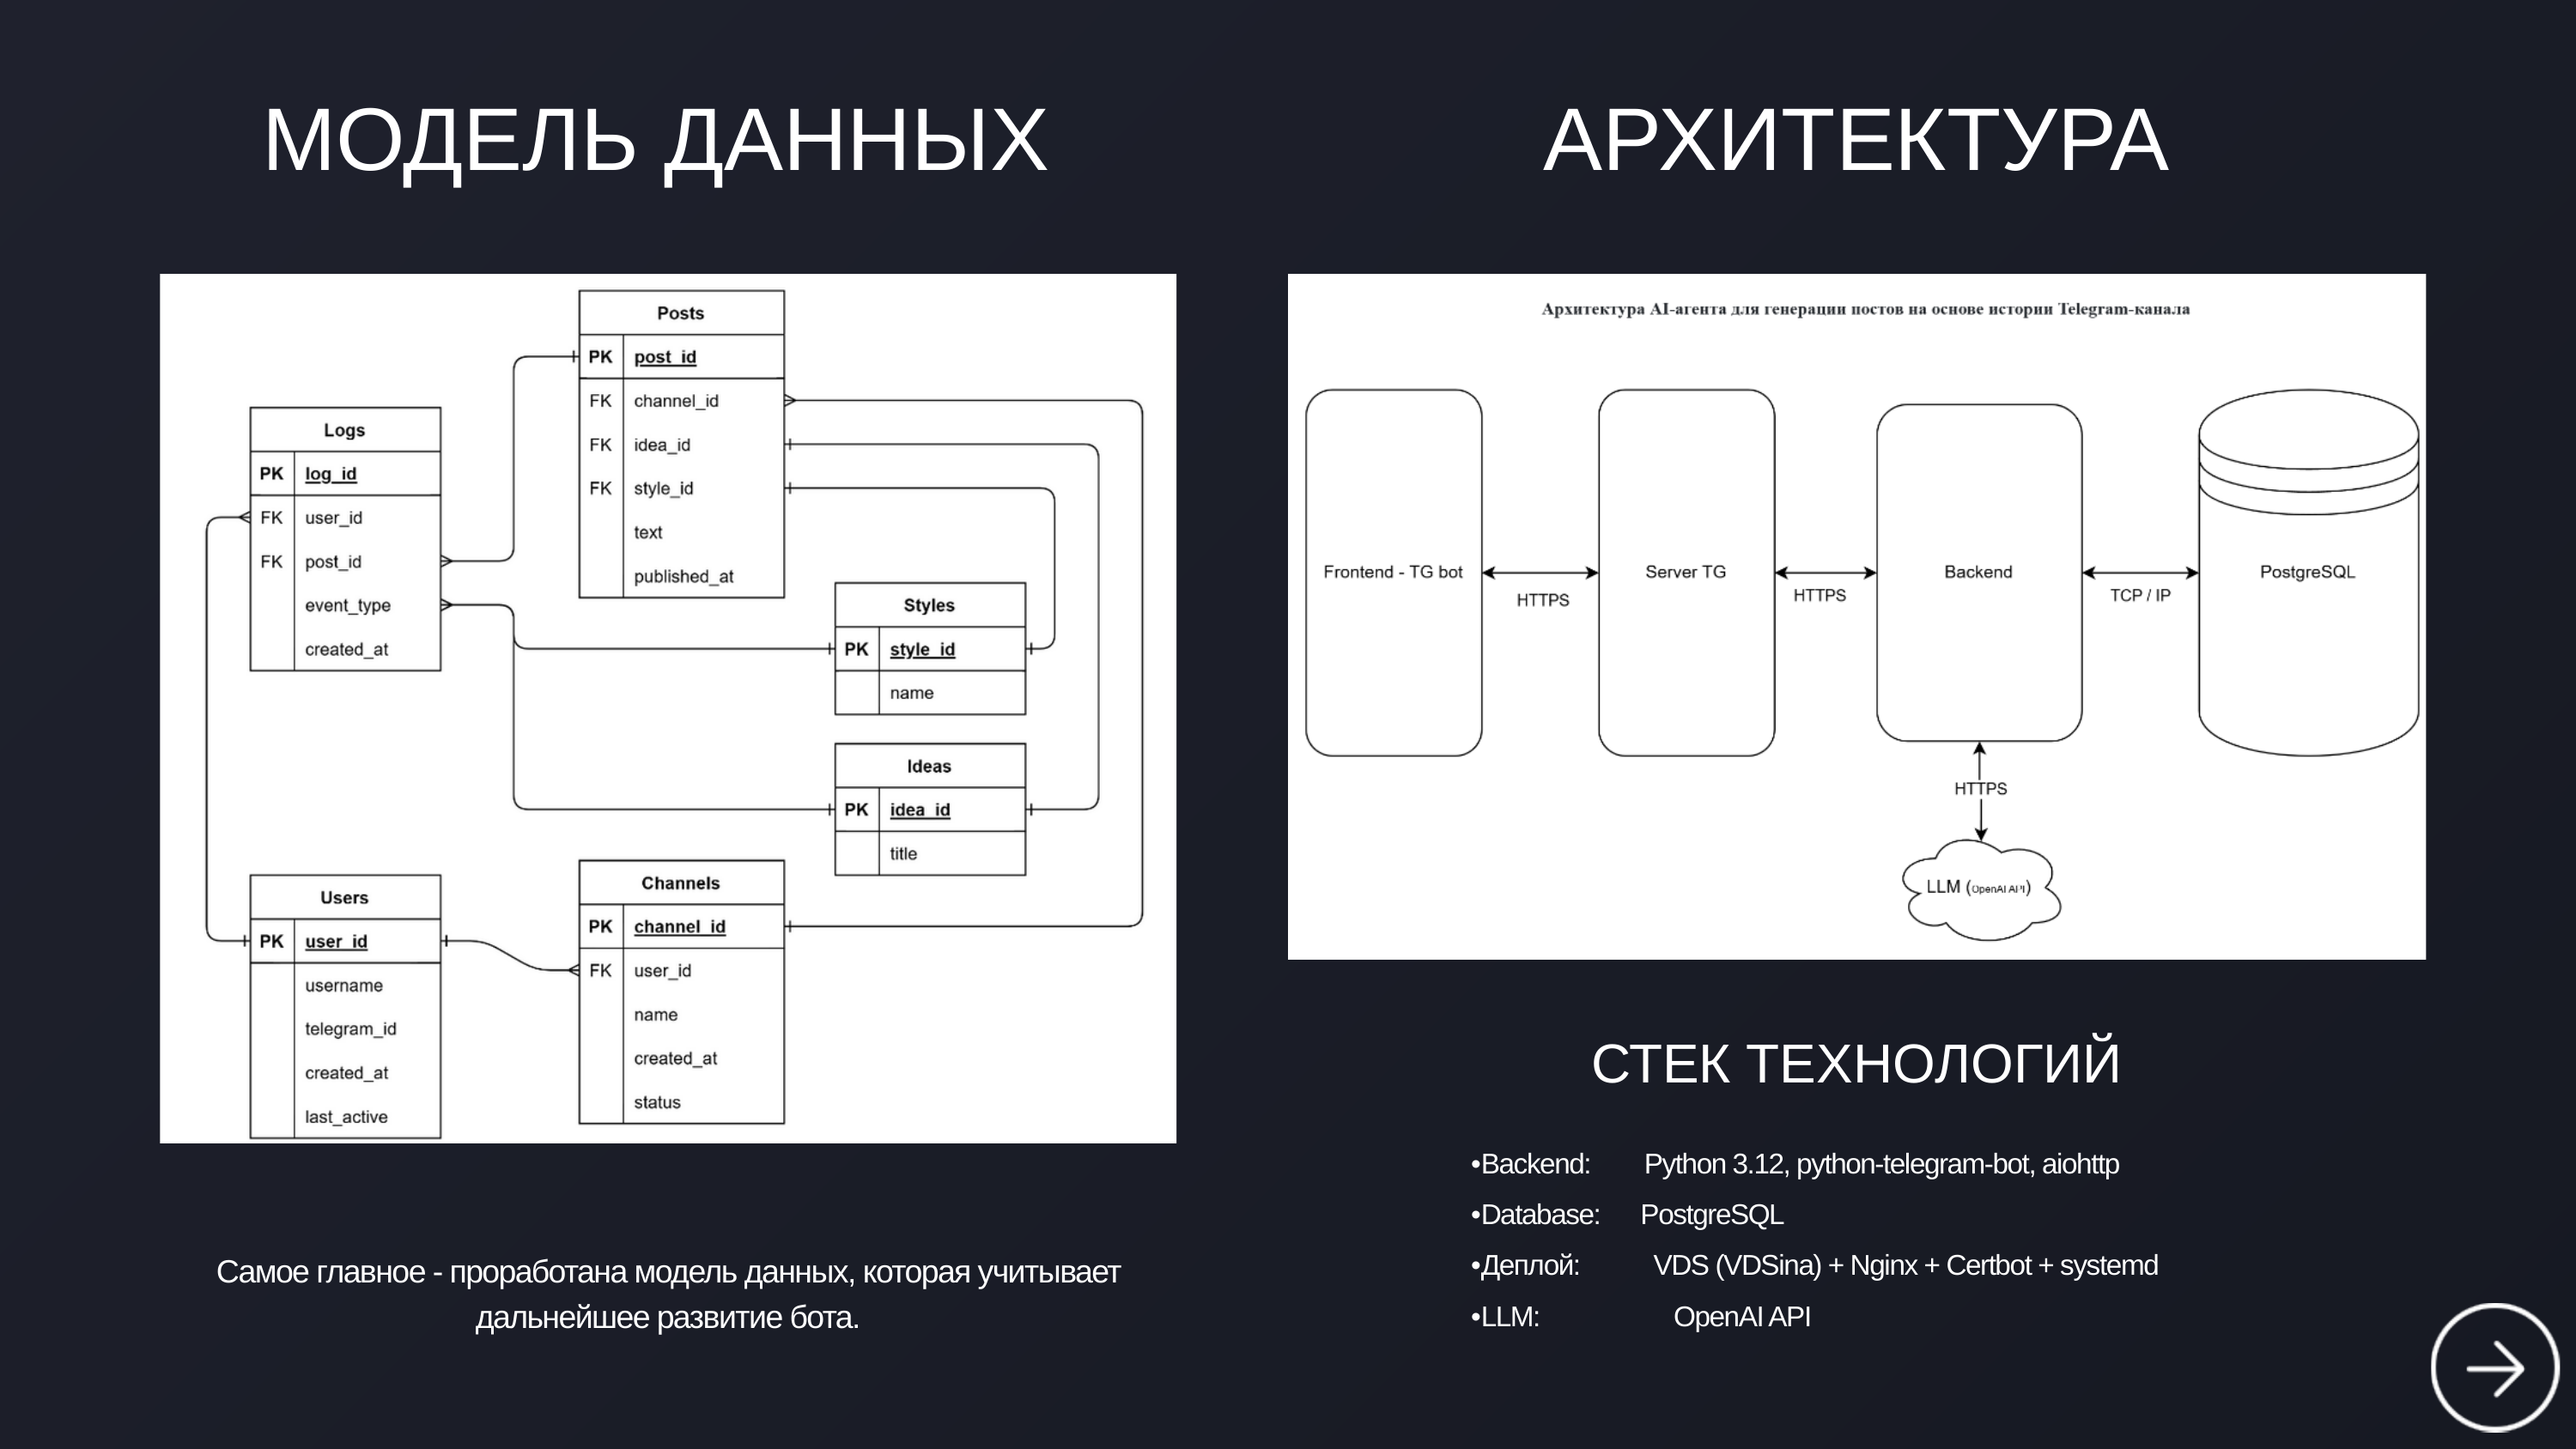

МОДЕЛЬ ДАННЫХ
АРХИТЕКТУРА

СТЕК ТЕХНОЛОГИЙ
•Backend:        Python 3.12, python-telegram-bot, aiohttp
•Database:      PostgreSQL
•Деплой:           VDS (VDSina) + Nginx + Certbot + systemd
•LLM:                    OpenAI API
Самое главное - проработана модель данных, которая учитывает дальнейшее развитие бота.